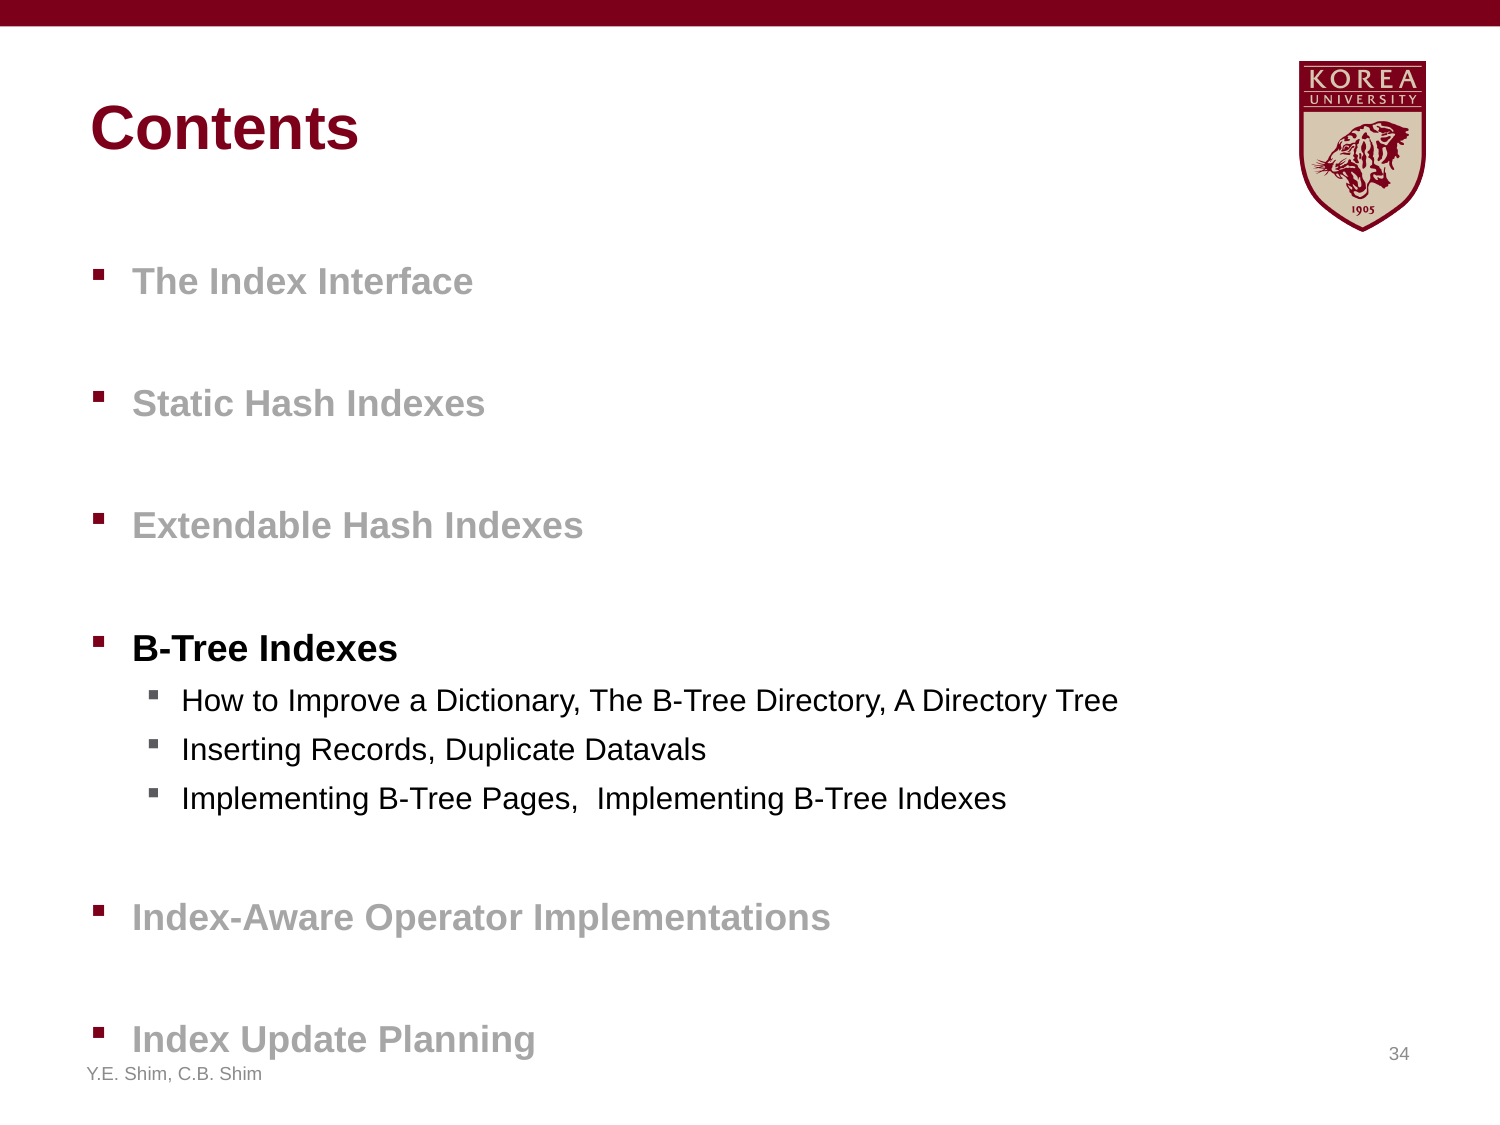

# Contents
The Index Interface

Static Hash Indexes

Extendable Hash Indexes

B-Tree Indexes
How to Improve a Dictionary, The B-Tree Directory, A Directory Tree
Inserting Records, Duplicate Datavals
Implementing B-Tree Pages,  Implementing B-Tree Indexes

Index-Aware Operator Implementations

Index Update Planning
34